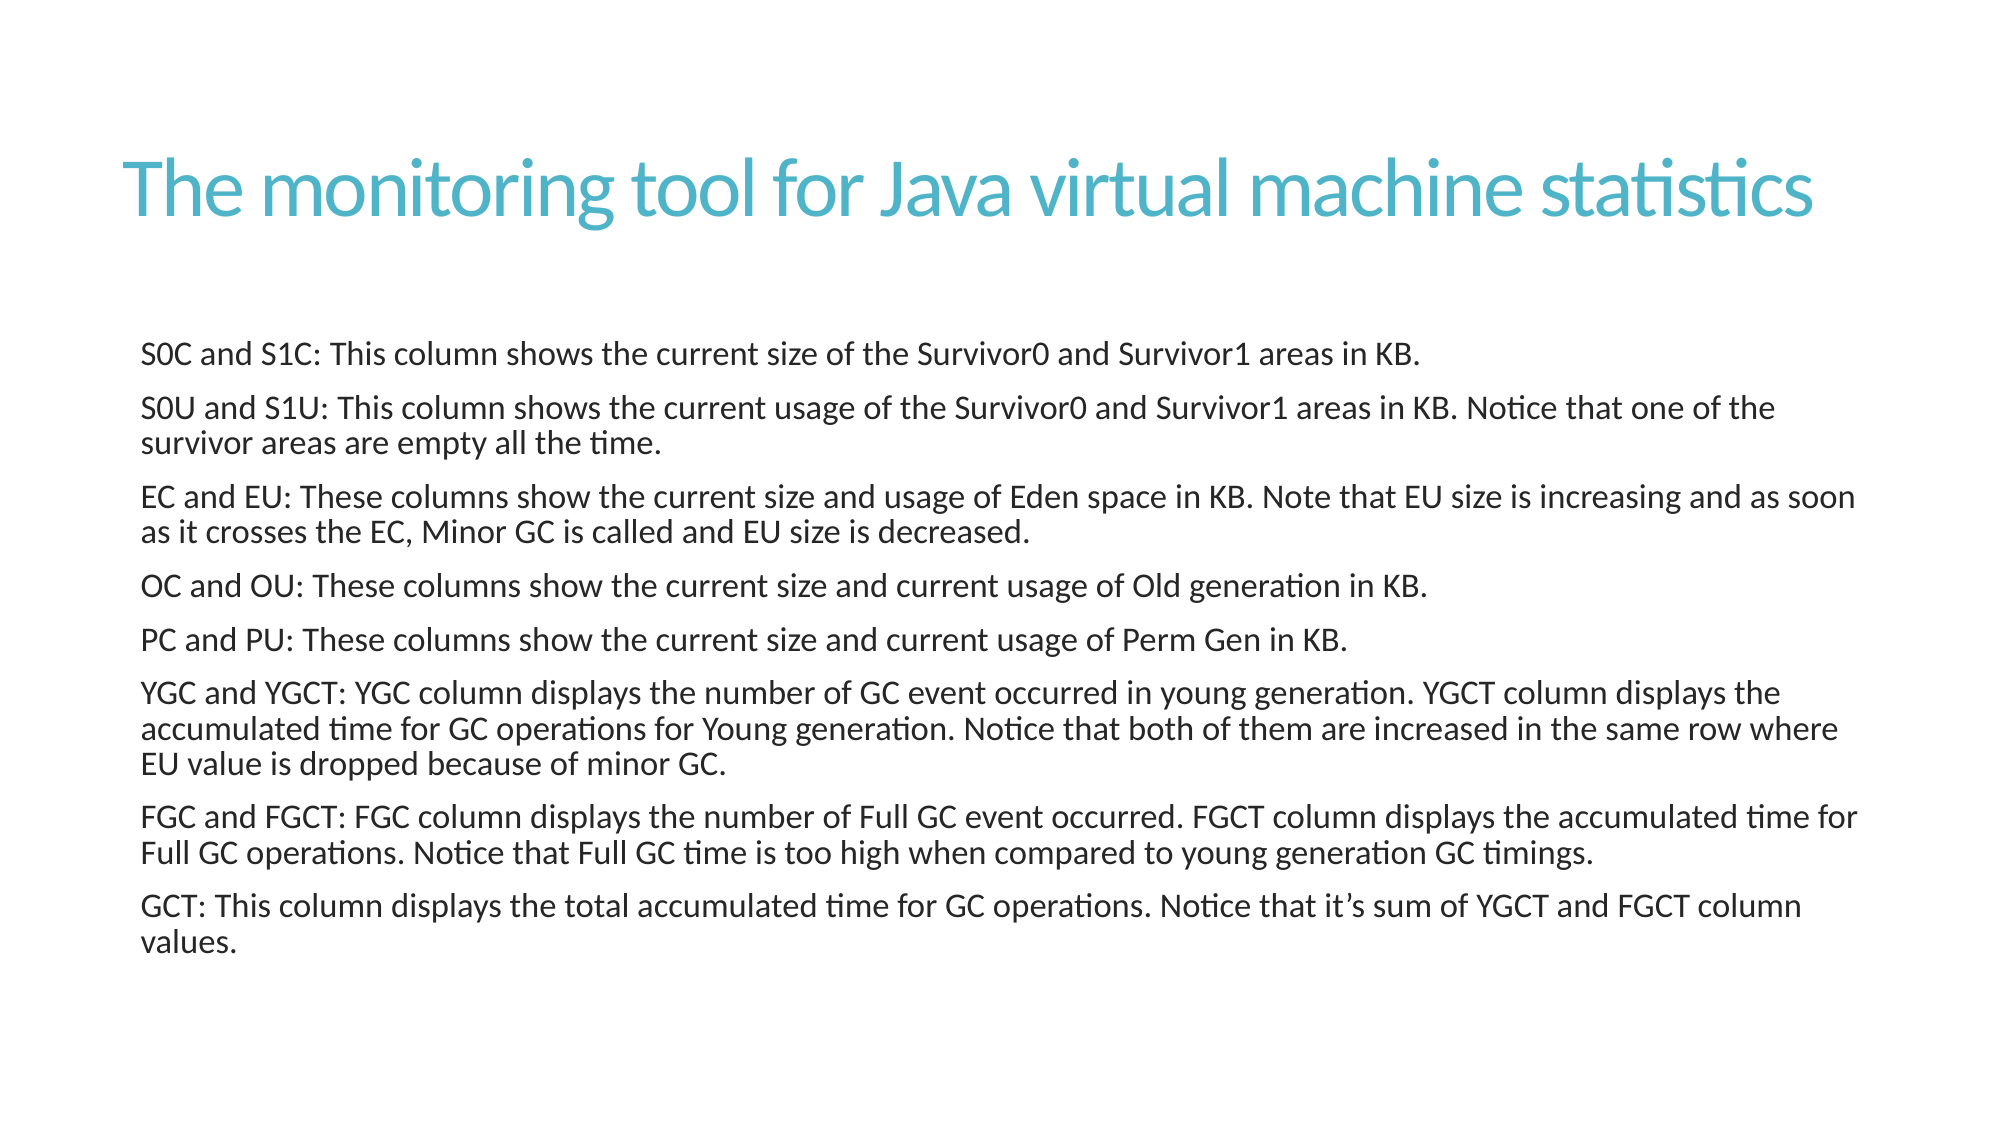

# The monitoring tool for Java virtual machine statistics
S0C and S1C: This column shows the current size of the Survivor0 and Survivor1 areas in KB.
S0U and S1U: This column shows the current usage of the Survivor0 and Survivor1 areas in KB. Notice that one of the survivor areas are empty all the time.
EC and EU: These columns show the current size and usage of Eden space in KB. Note that EU size is increasing and as soon as it crosses the EC, Minor GC is called and EU size is decreased.
OC and OU: These columns show the current size and current usage of Old generation in KB.
PC and PU: These columns show the current size and current usage of Perm Gen in KB.
YGC and YGCT: YGC column displays the number of GC event occurred in young generation. YGCT column displays the accumulated time for GC operations for Young generation. Notice that both of them are increased in the same row where EU value is dropped because of minor GC.
FGC and FGCT: FGC column displays the number of Full GC event occurred. FGCT column displays the accumulated time for Full GC operations. Notice that Full GC time is too high when compared to young generation GC timings.
GCT: This column displays the total accumulated time for GC operations. Notice that it’s sum of YGCT and FGCT column values.